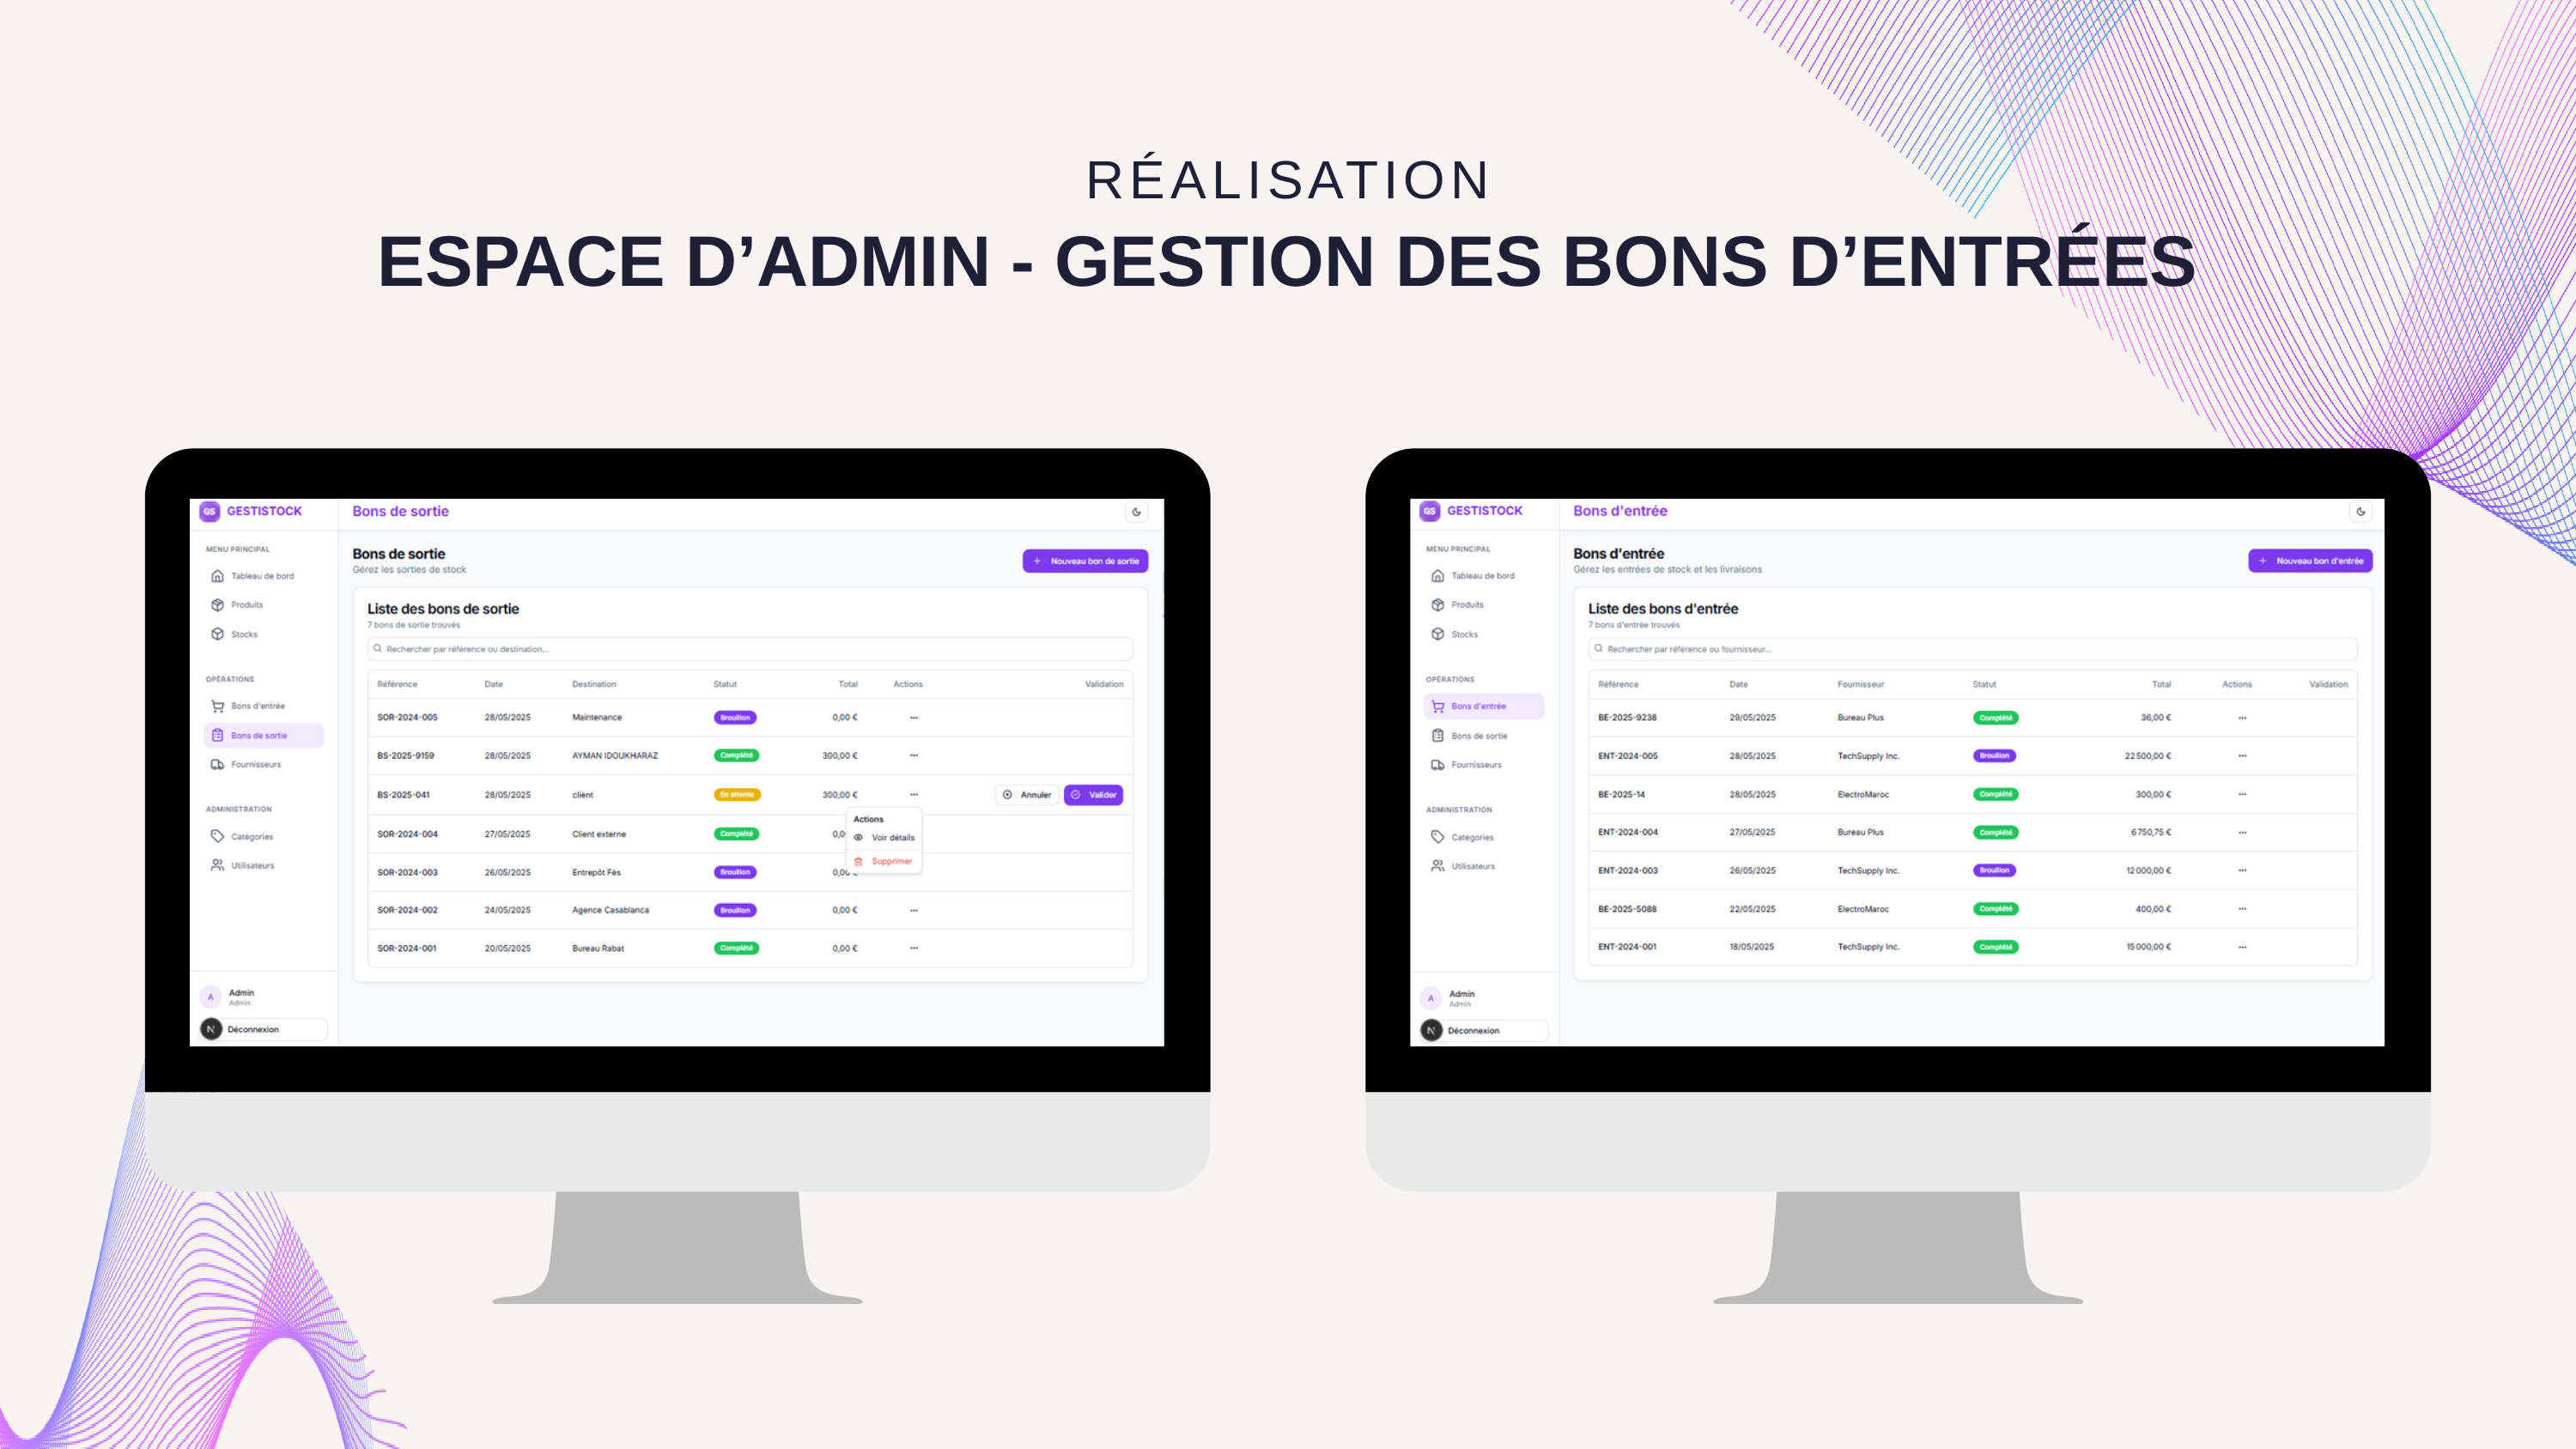

RÉALISATION
ESPACE D’ADMIN - GESTION DES BONS D’ENTRÉES